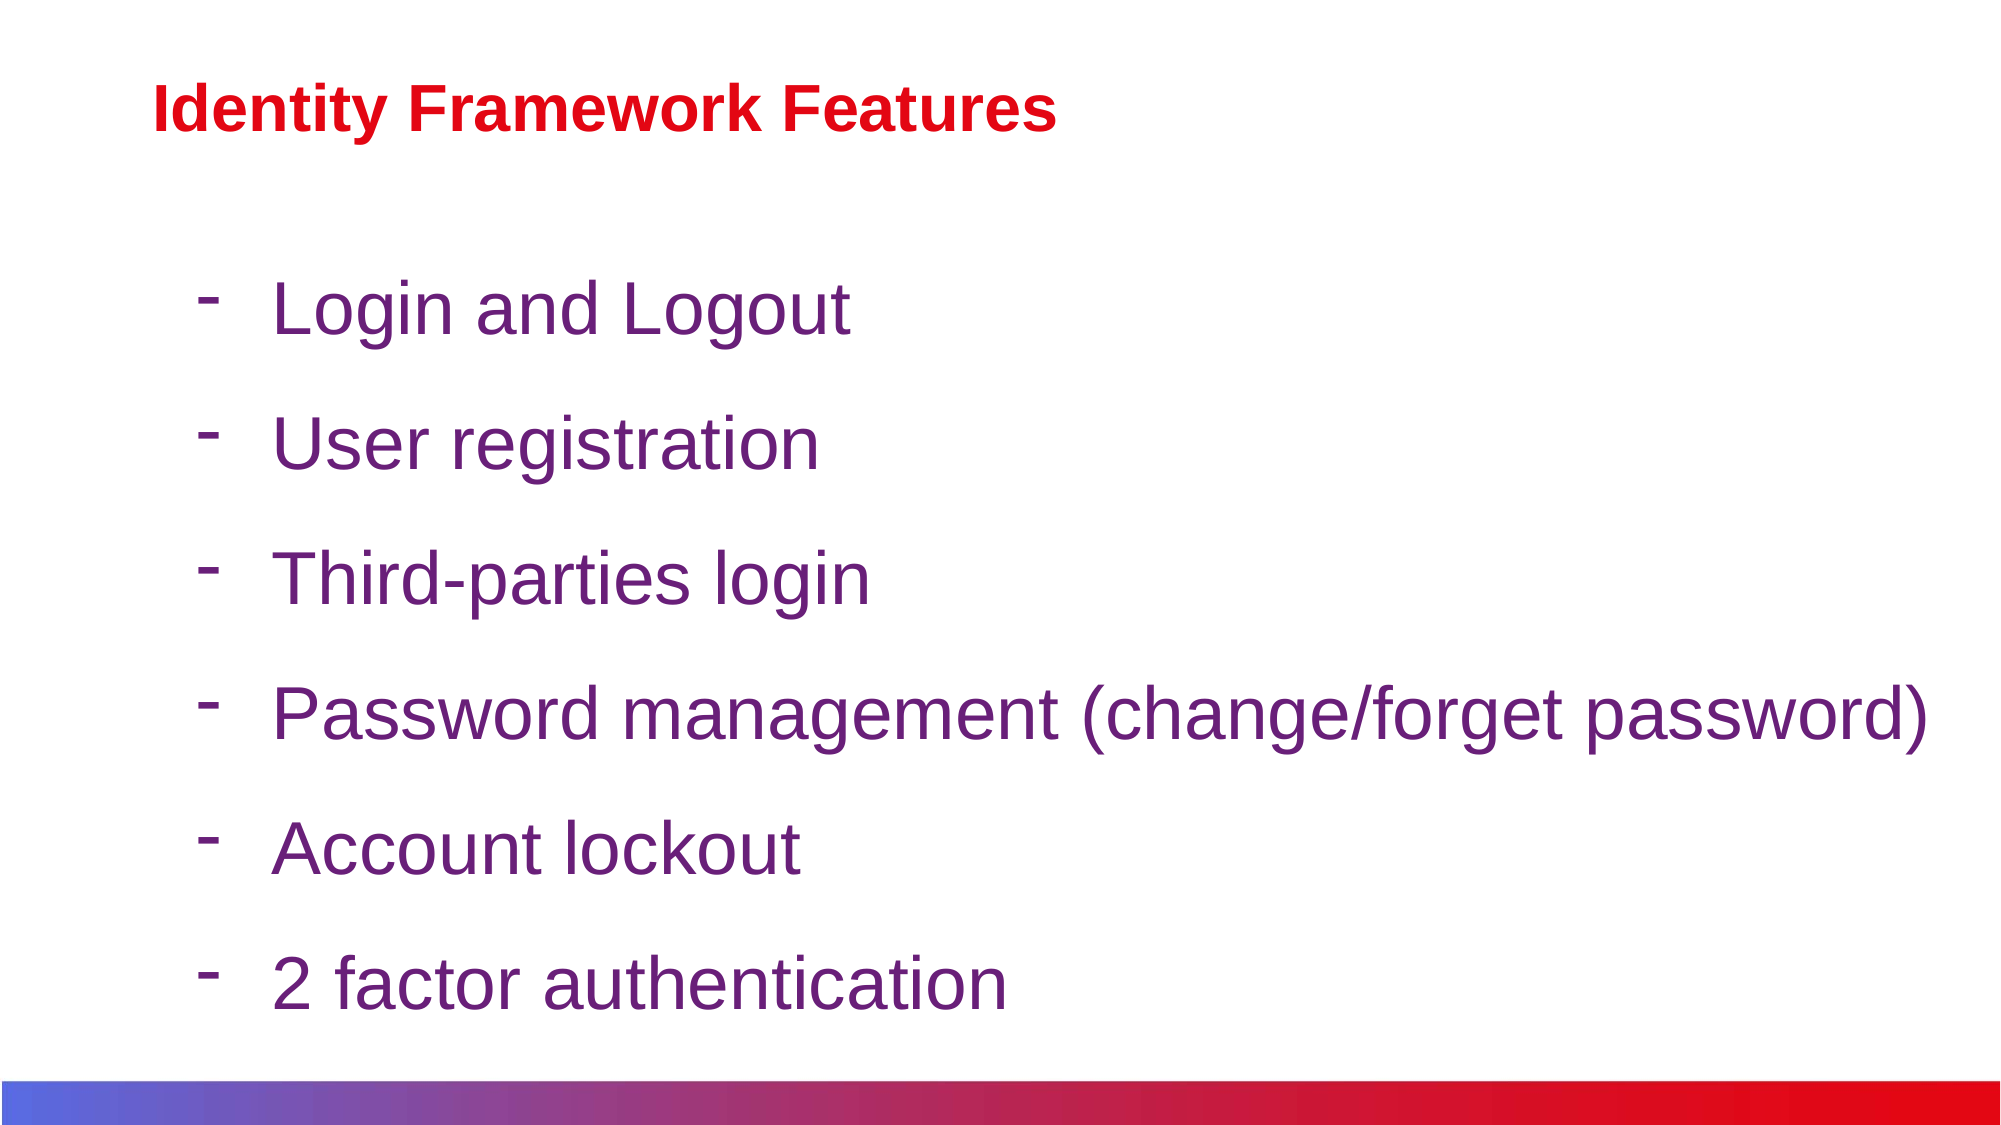

# Identity Framework Features
Login and Logout
User registration
Third-parties login
Password management (change/forget password)
Account lockout
2 factor authentication